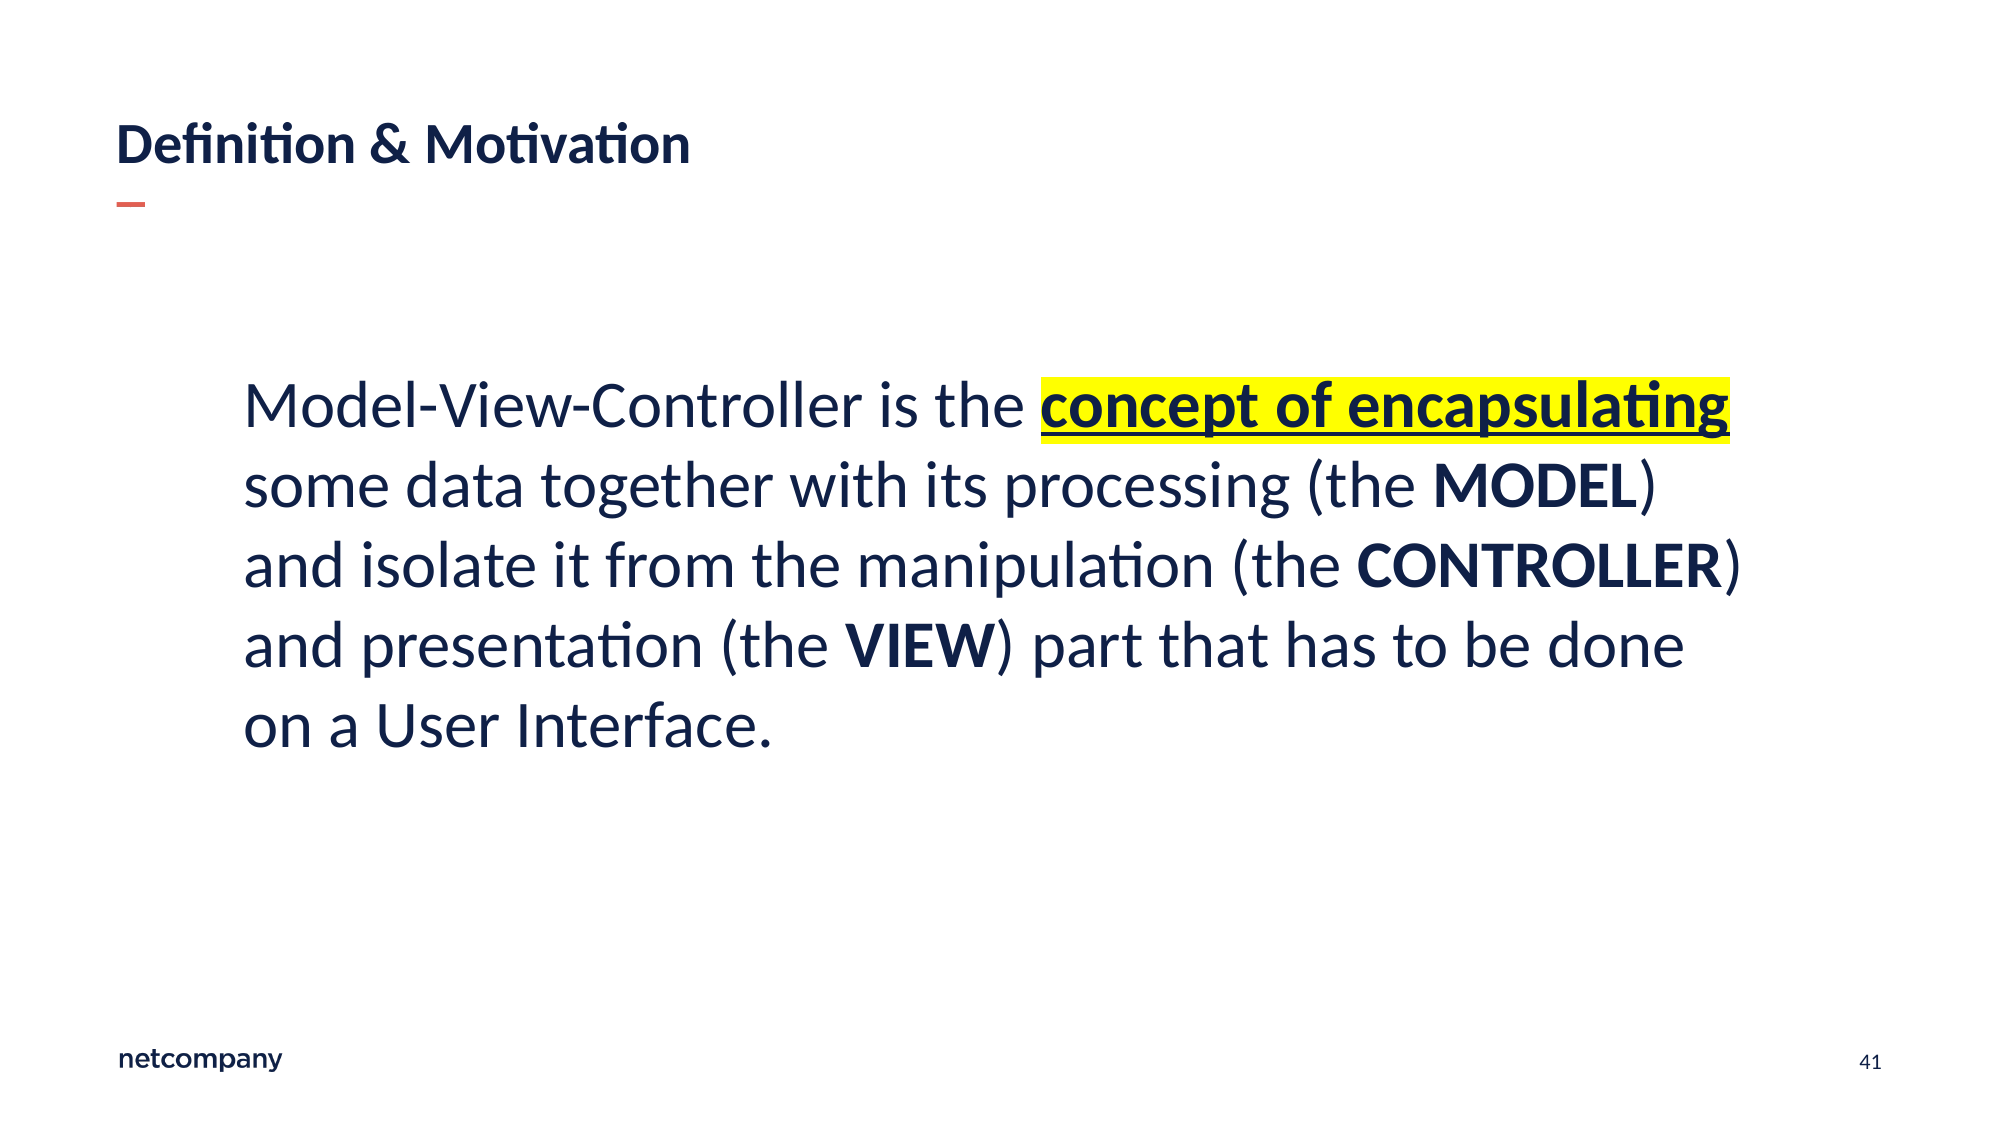

# Definition & Motivation
Model-View-Controller is the concept of encapsulating
some data together with its processing (the MODEL)
and isolate it from the manipulation (the CONTROLLER)
and presentation (the VIEW) part that has to be done
on a User Interface.